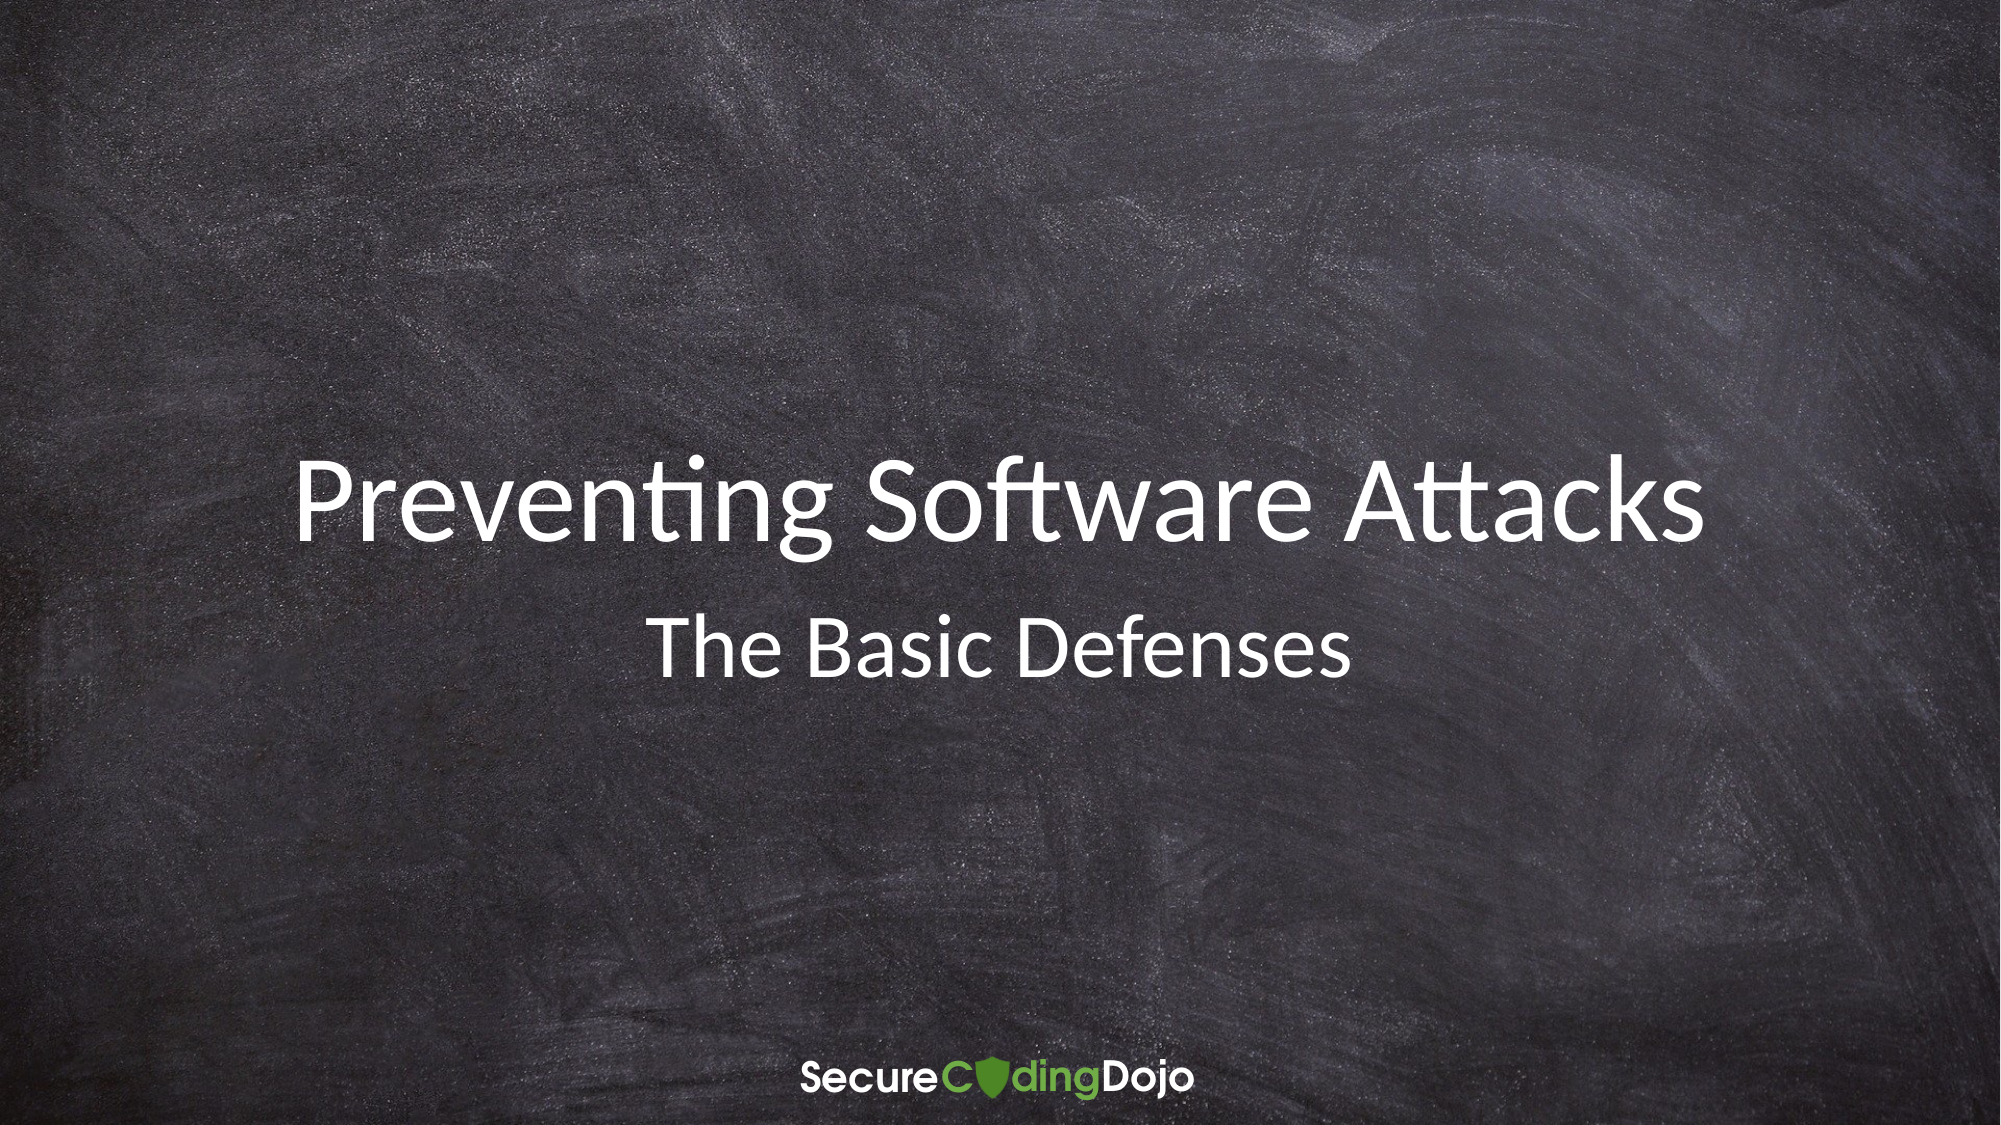

# Preventing Software Attacks
The Basic Defenses